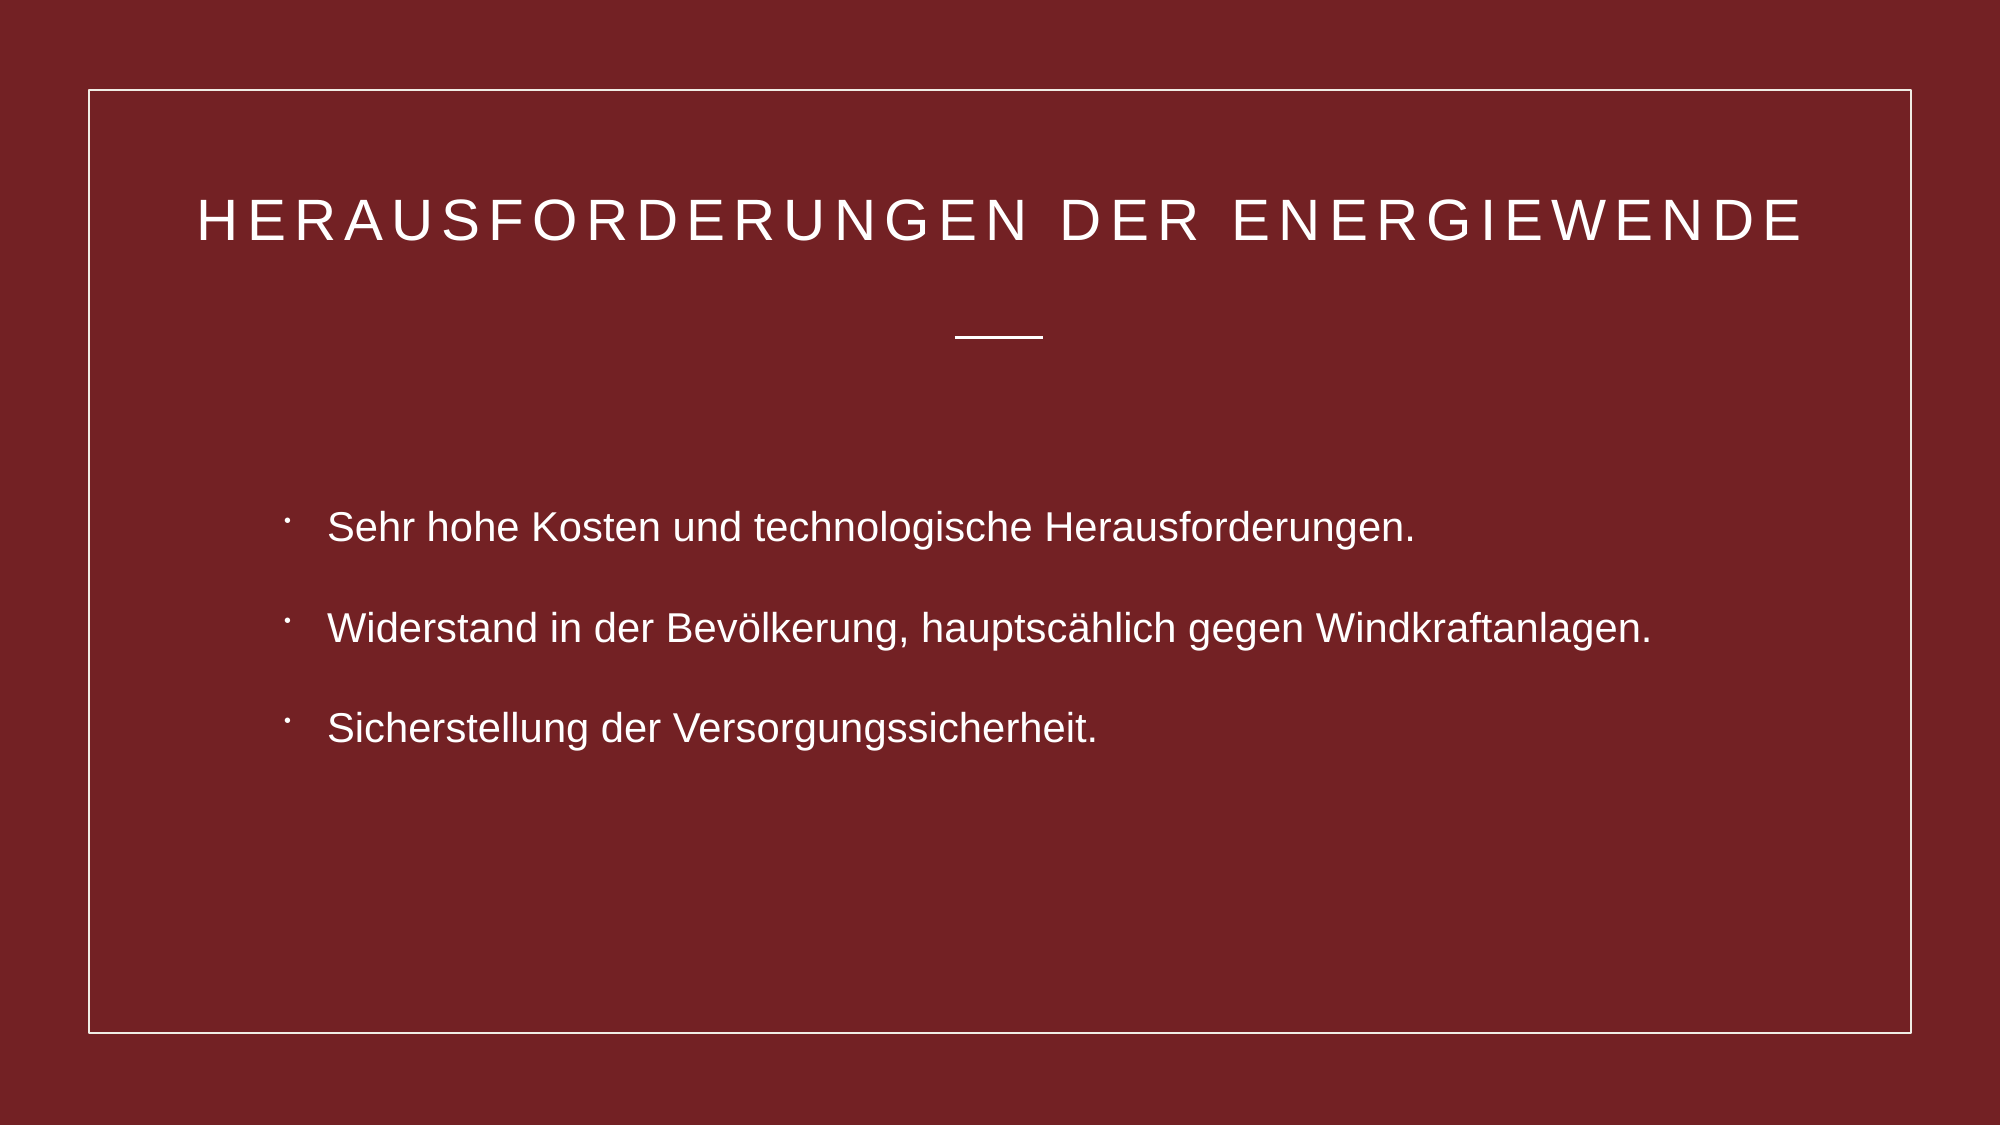

# Herausforderungen der Energiewende

Sehr hohe Kosten und technologische Herausforderungen.
Widerstand in der Bevölkerung, hauptscählich gegen Windkraftanlagen.
Sicherstellung der Versorgungssicherheit.